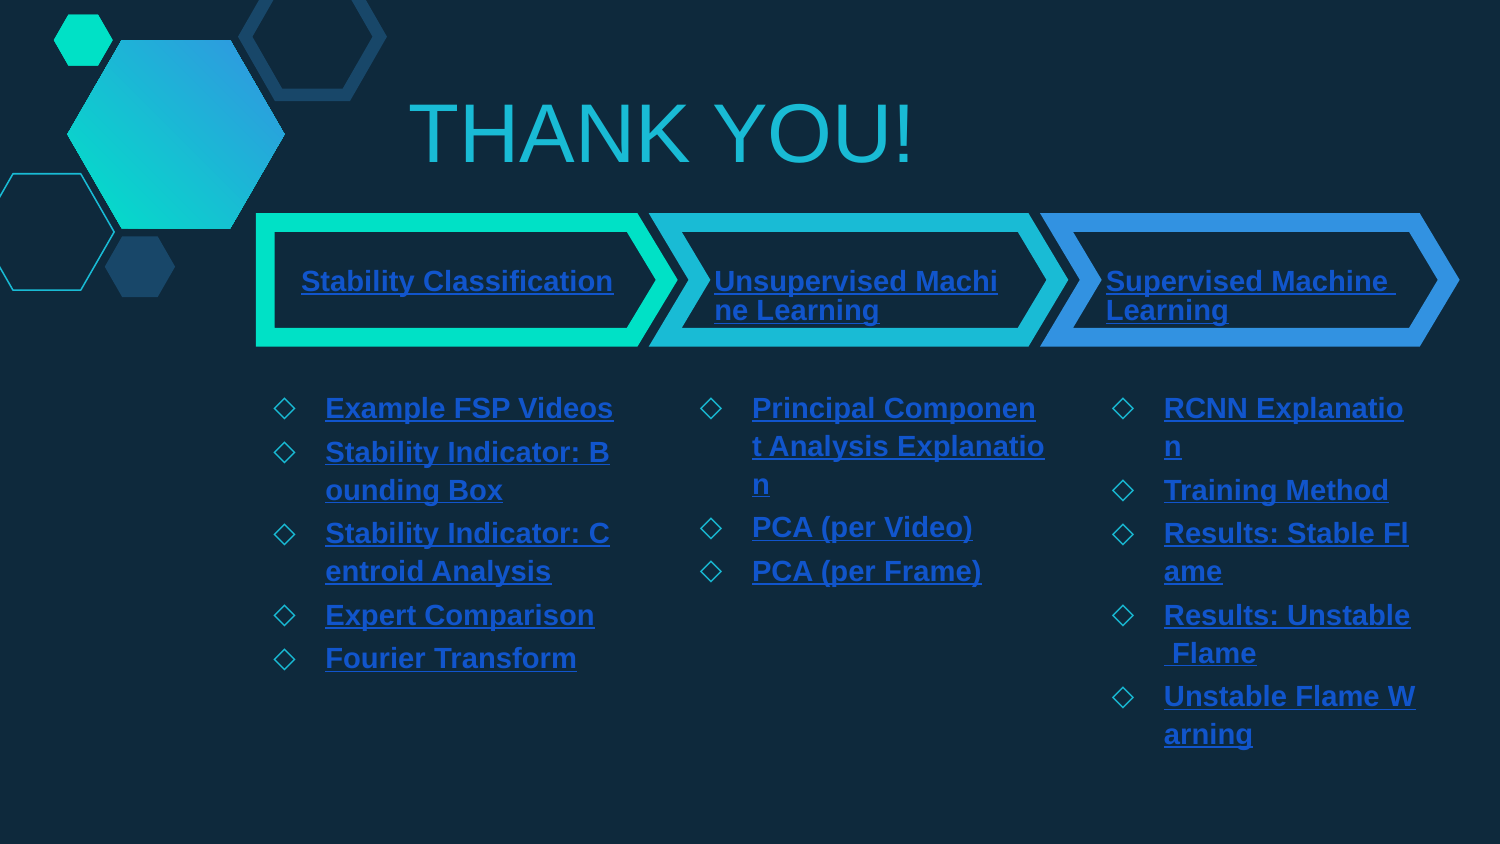

# THANK YOU!
Stability Classification
Unsupervised Machine Learning
Supervised Machine Learning
Example FSP Videos
Stability Indicator: Bounding Box
Stability Indicator: Centroid Analysis
Expert Comparison
Fourier Transform

Principal Component Analysis Explanation
PCA (per Video)
PCA (per Frame)

RCNN Explanation
Training Method
Results: Stable Flame
Results: Unstable Flame
Unstable Flame Warning